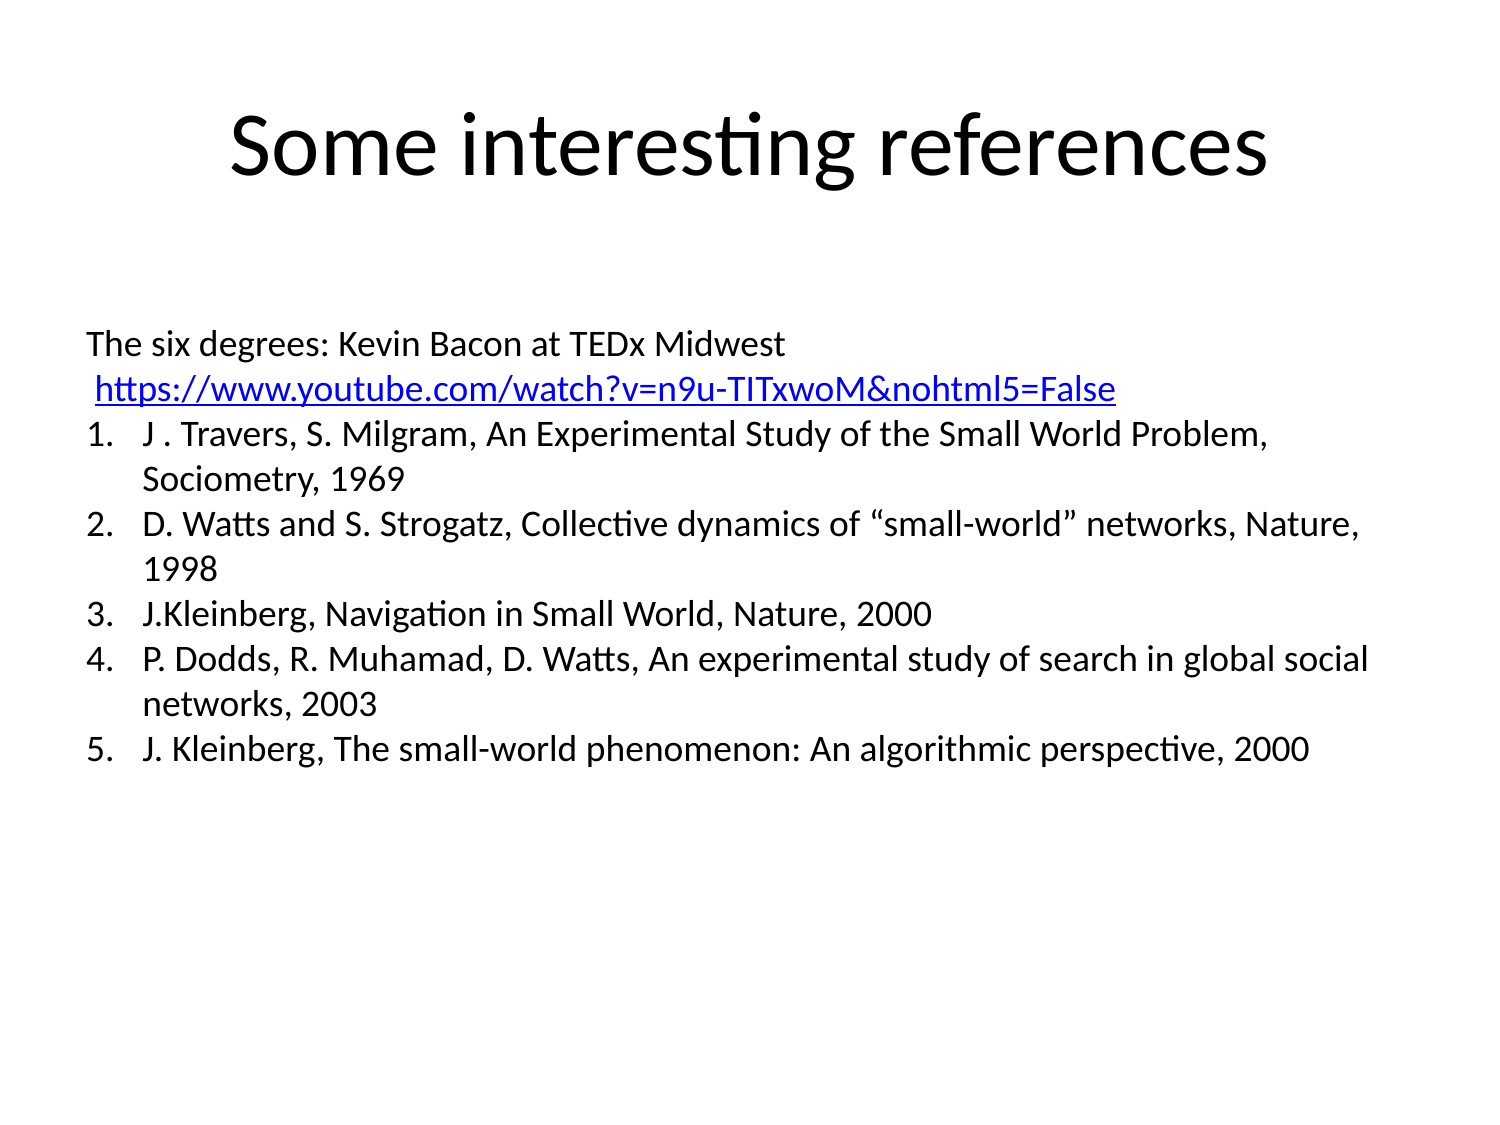

# Some interesting references

The six degrees: Kevin Bacon at TEDx Midwest
 https://www.youtube.com/watch?v=n9u-TITxwoM&nohtml5=False
J . Travers, S. Milgram, An Experimental Study of the Small World Problem, Sociometry, 1969
D. Watts and S. Strogatz, Collective dynamics of “small-world” networks, Nature, 1998
J.Kleinberg, Navigation in Small World, Nature, 2000
P. Dodds, R. Muhamad, D. Watts, An experimental study of search in global social networks, 2003
J. Kleinberg, The small-world phenomenon: An algorithmic perspective, 2000